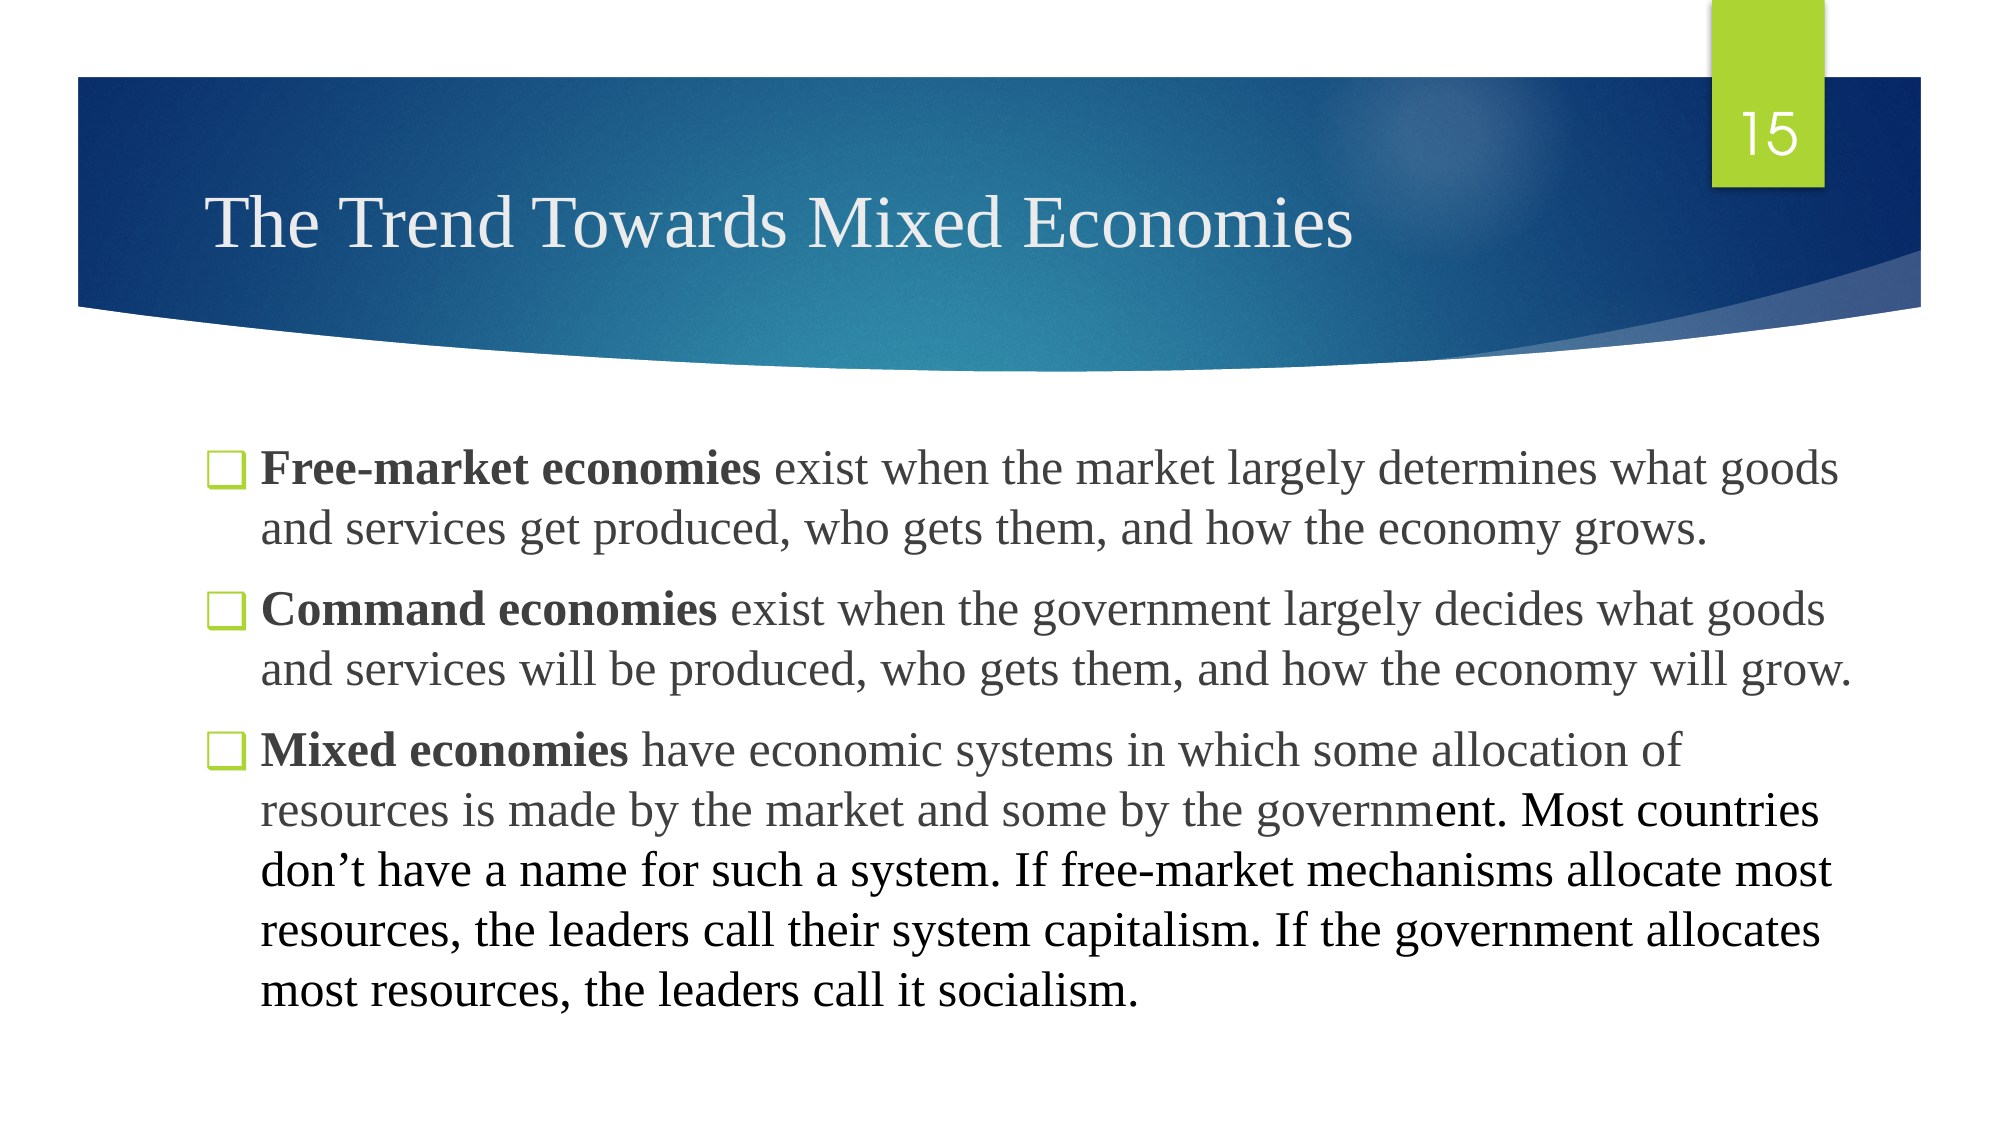

15
# The Trend Towards Mixed Economies
Free-market economies exist when the market largely determines what goods and services get produced, who gets them, and how the economy grows.
Command economies exist when the government largely decides what goods and services will be produced, who gets them, and how the economy will grow.
Mixed economies have economic systems in which some allocation of resources is made by the market and some by the government. Most countries don’t have a name for such a system. If free-market mechanisms allocate most resources, the leaders call their system capitalism. If the government allocates most resources, the leaders call it socialism.